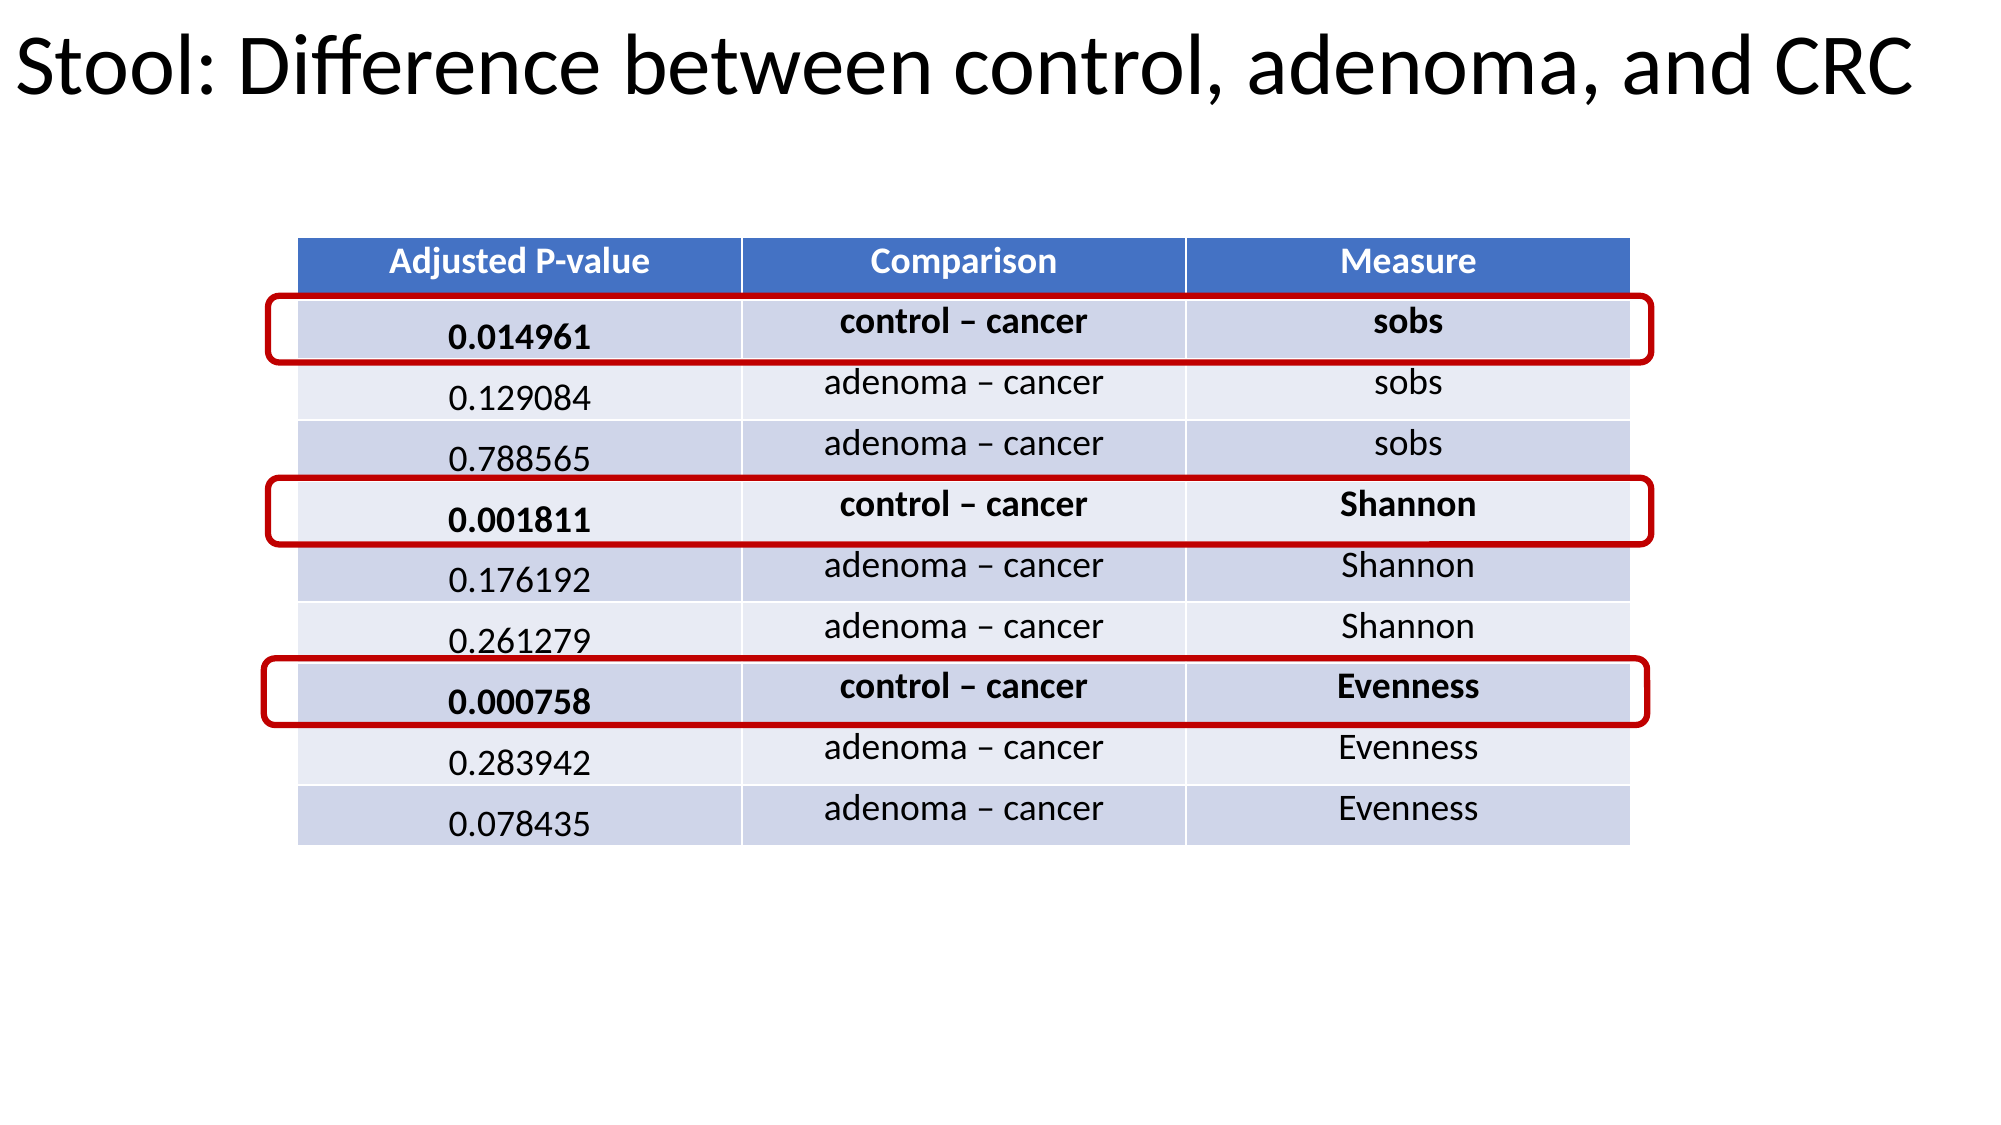

# Stool: Difference between control, adenoma, and CRC
| Adjusted P-value | Comparison | Measure |
| --- | --- | --- |
| 0.014961 | control – cancer | sobs |
| 0.129084 | adenoma – cancer | sobs |
| 0.788565 | adenoma – cancer | sobs |
| 0.001811 | control – cancer | Shannon |
| 0.176192 | adenoma – cancer | Shannon |
| 0.261279 | adenoma – cancer | Shannon |
| 0.000758 | control – cancer | Evenness |
| 0.283942 | adenoma – cancer | Evenness |
| 0.078435 | adenoma – cancer | Evenness |